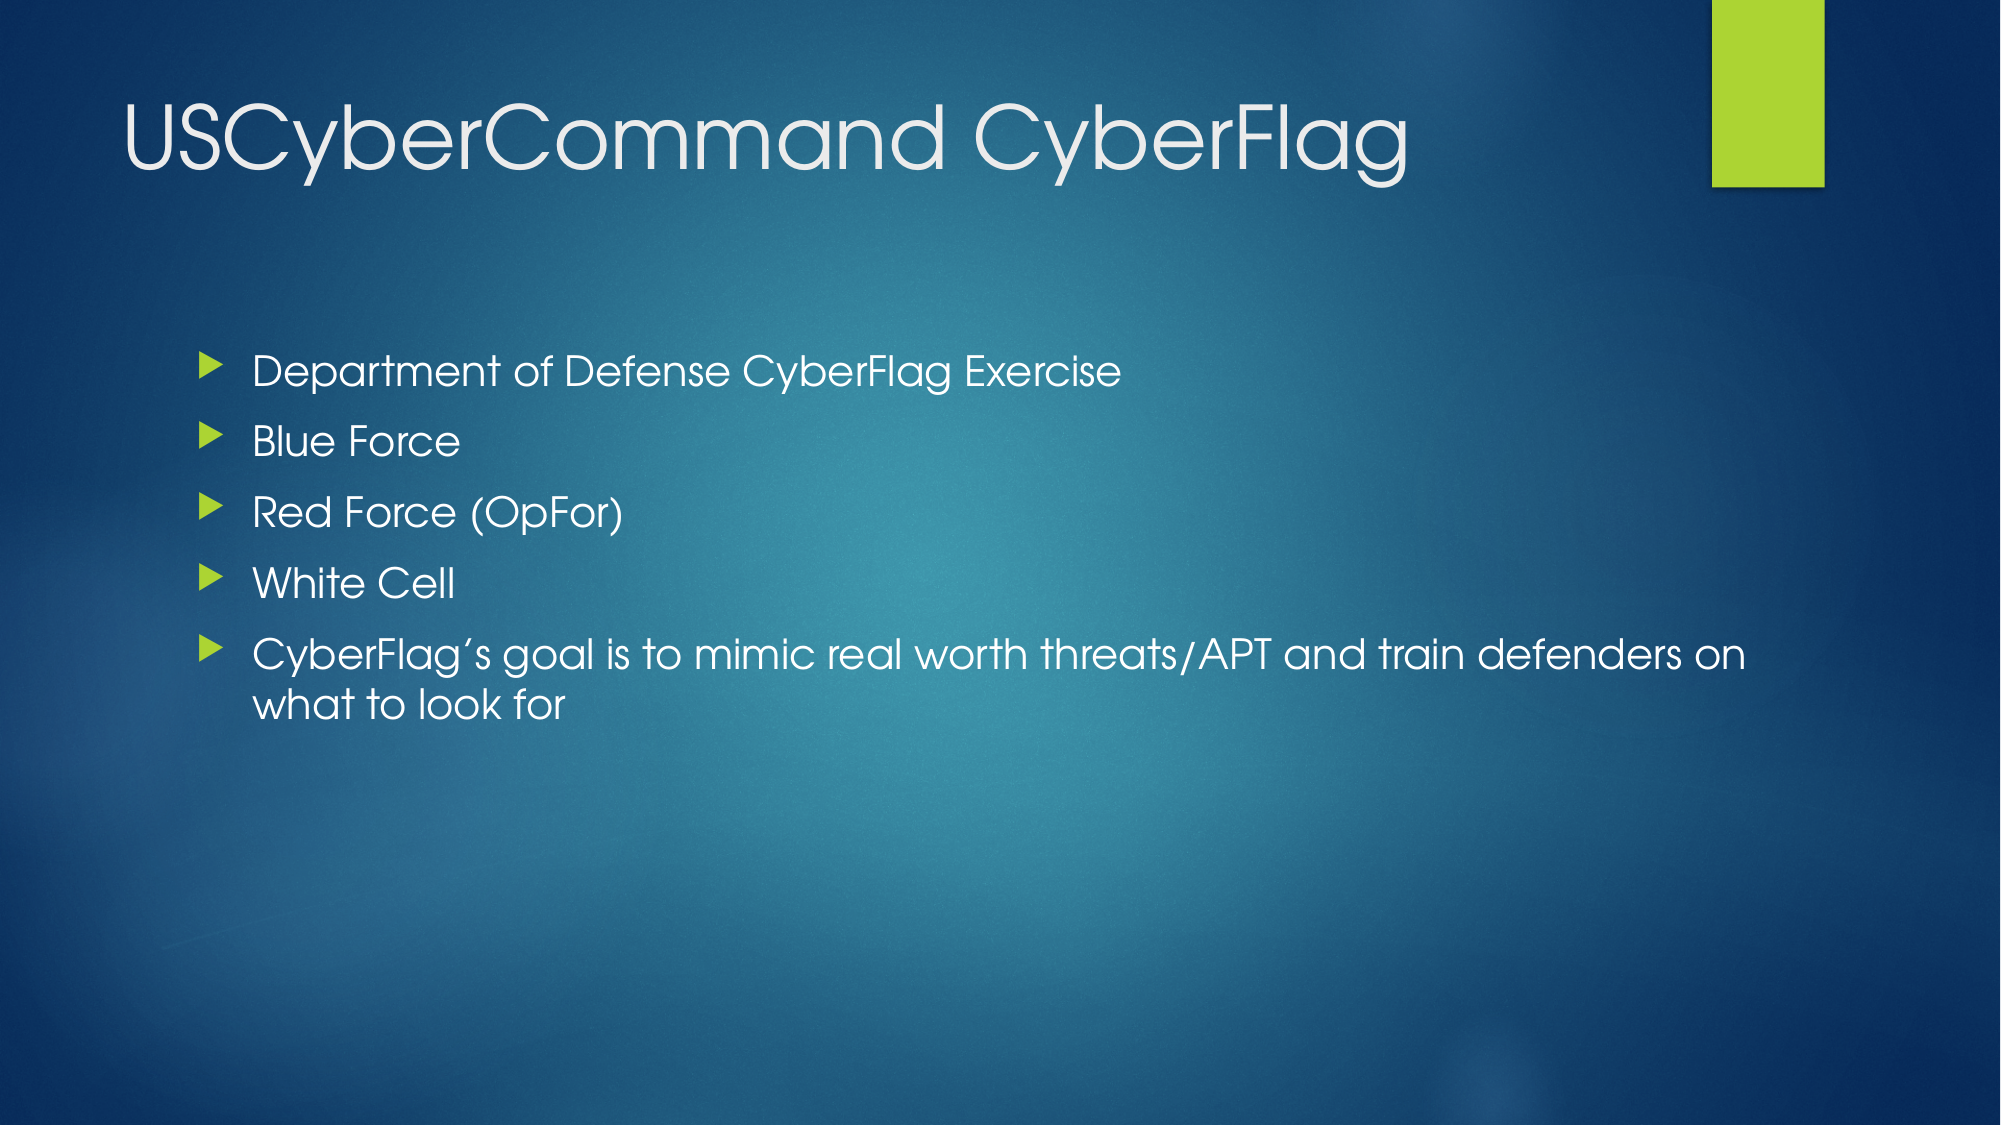

# USCyberCommand CyberFlag
Department of Defense CyberFlag Exercise
Blue Force
Red Force (OpFor)
White Cell
CyberFlag’s goal is to mimic real worth threats/APT and train defenders on what to look for